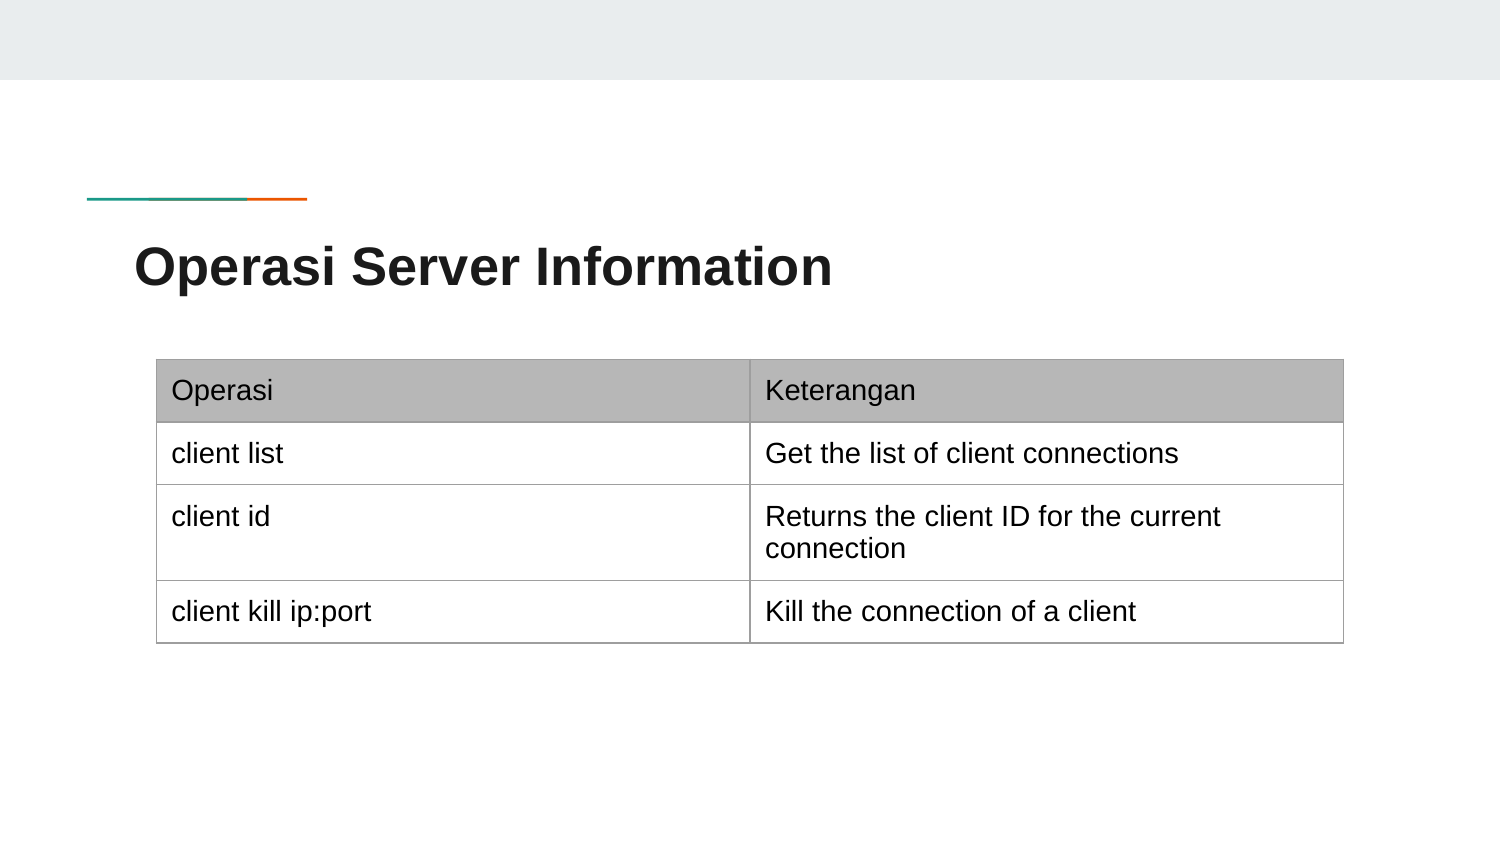

# Operasi Server Information
| Operasi | Keterangan |
| --- | --- |
| client list | Get the list of client connections |
| client id | Returns the client ID for the current connection |
| client kill ip:port | Kill the connection of a client |